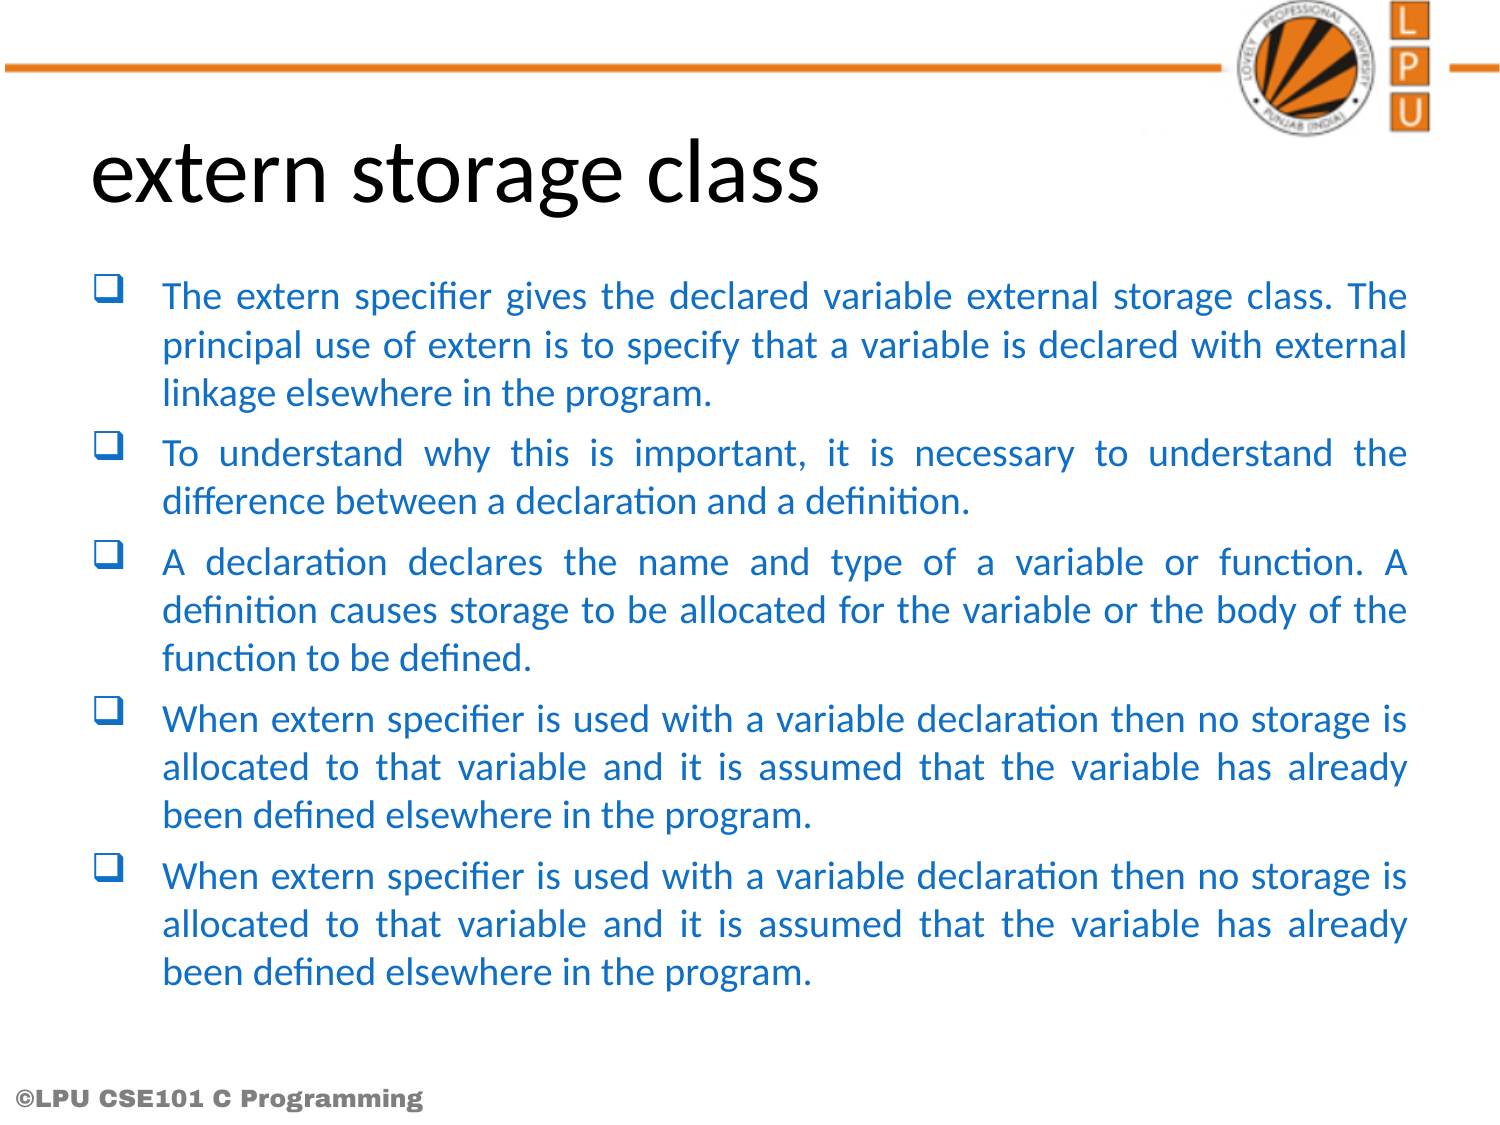

# extern storage class
The extern specifier gives the declared variable external storage class. The principal use of extern is to specify that a variable is declared with external linkage elsewhere in the program.
To understand why this is important, it is necessary to understand the difference between a declaration and a definition.
A declaration declares the name and type of a variable or function. A definition causes storage to be allocated for the variable or the body of the function to be defined.
When extern specifier is used with a variable declaration then no storage is allocated to that variable and it is assumed that the variable has already been defined elsewhere in the program.
When extern specifier is used with a variable declaration then no storage is allocated to that variable and it is assumed that the variable has already been defined elsewhere in the program.